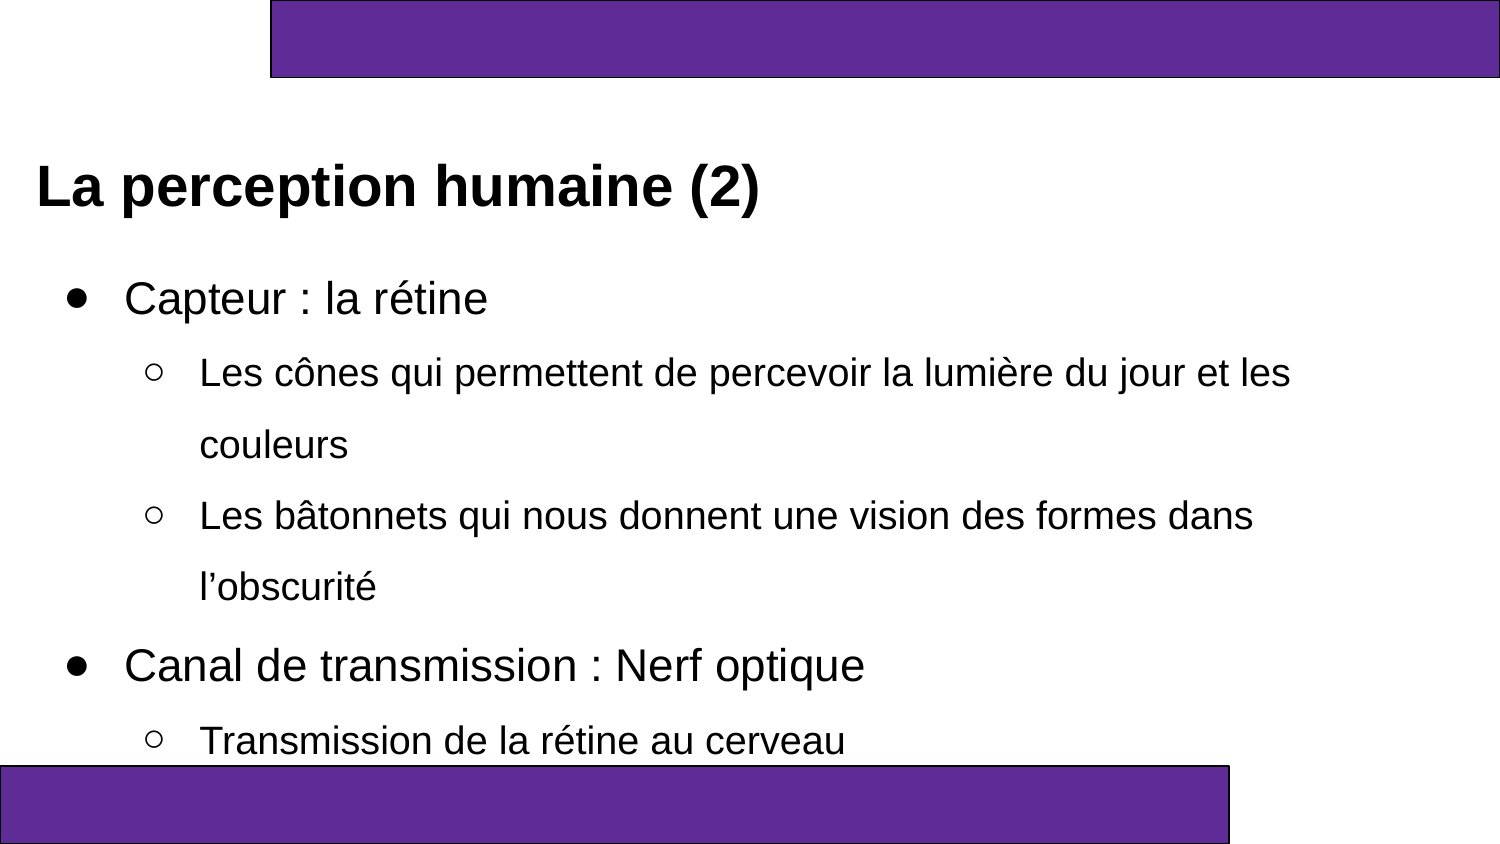

La perception humaine (2)
Capteur : la rétine
Les cônes qui permettent de percevoir la lumière du jour et les couleurs
Les bâtonnets qui nous donnent une vision des formes dans l’obscurité
Canal de transmission : Nerf optique
Transmission de la rétine au cerveau
Traitement de la donnée : Cortex visuel humain